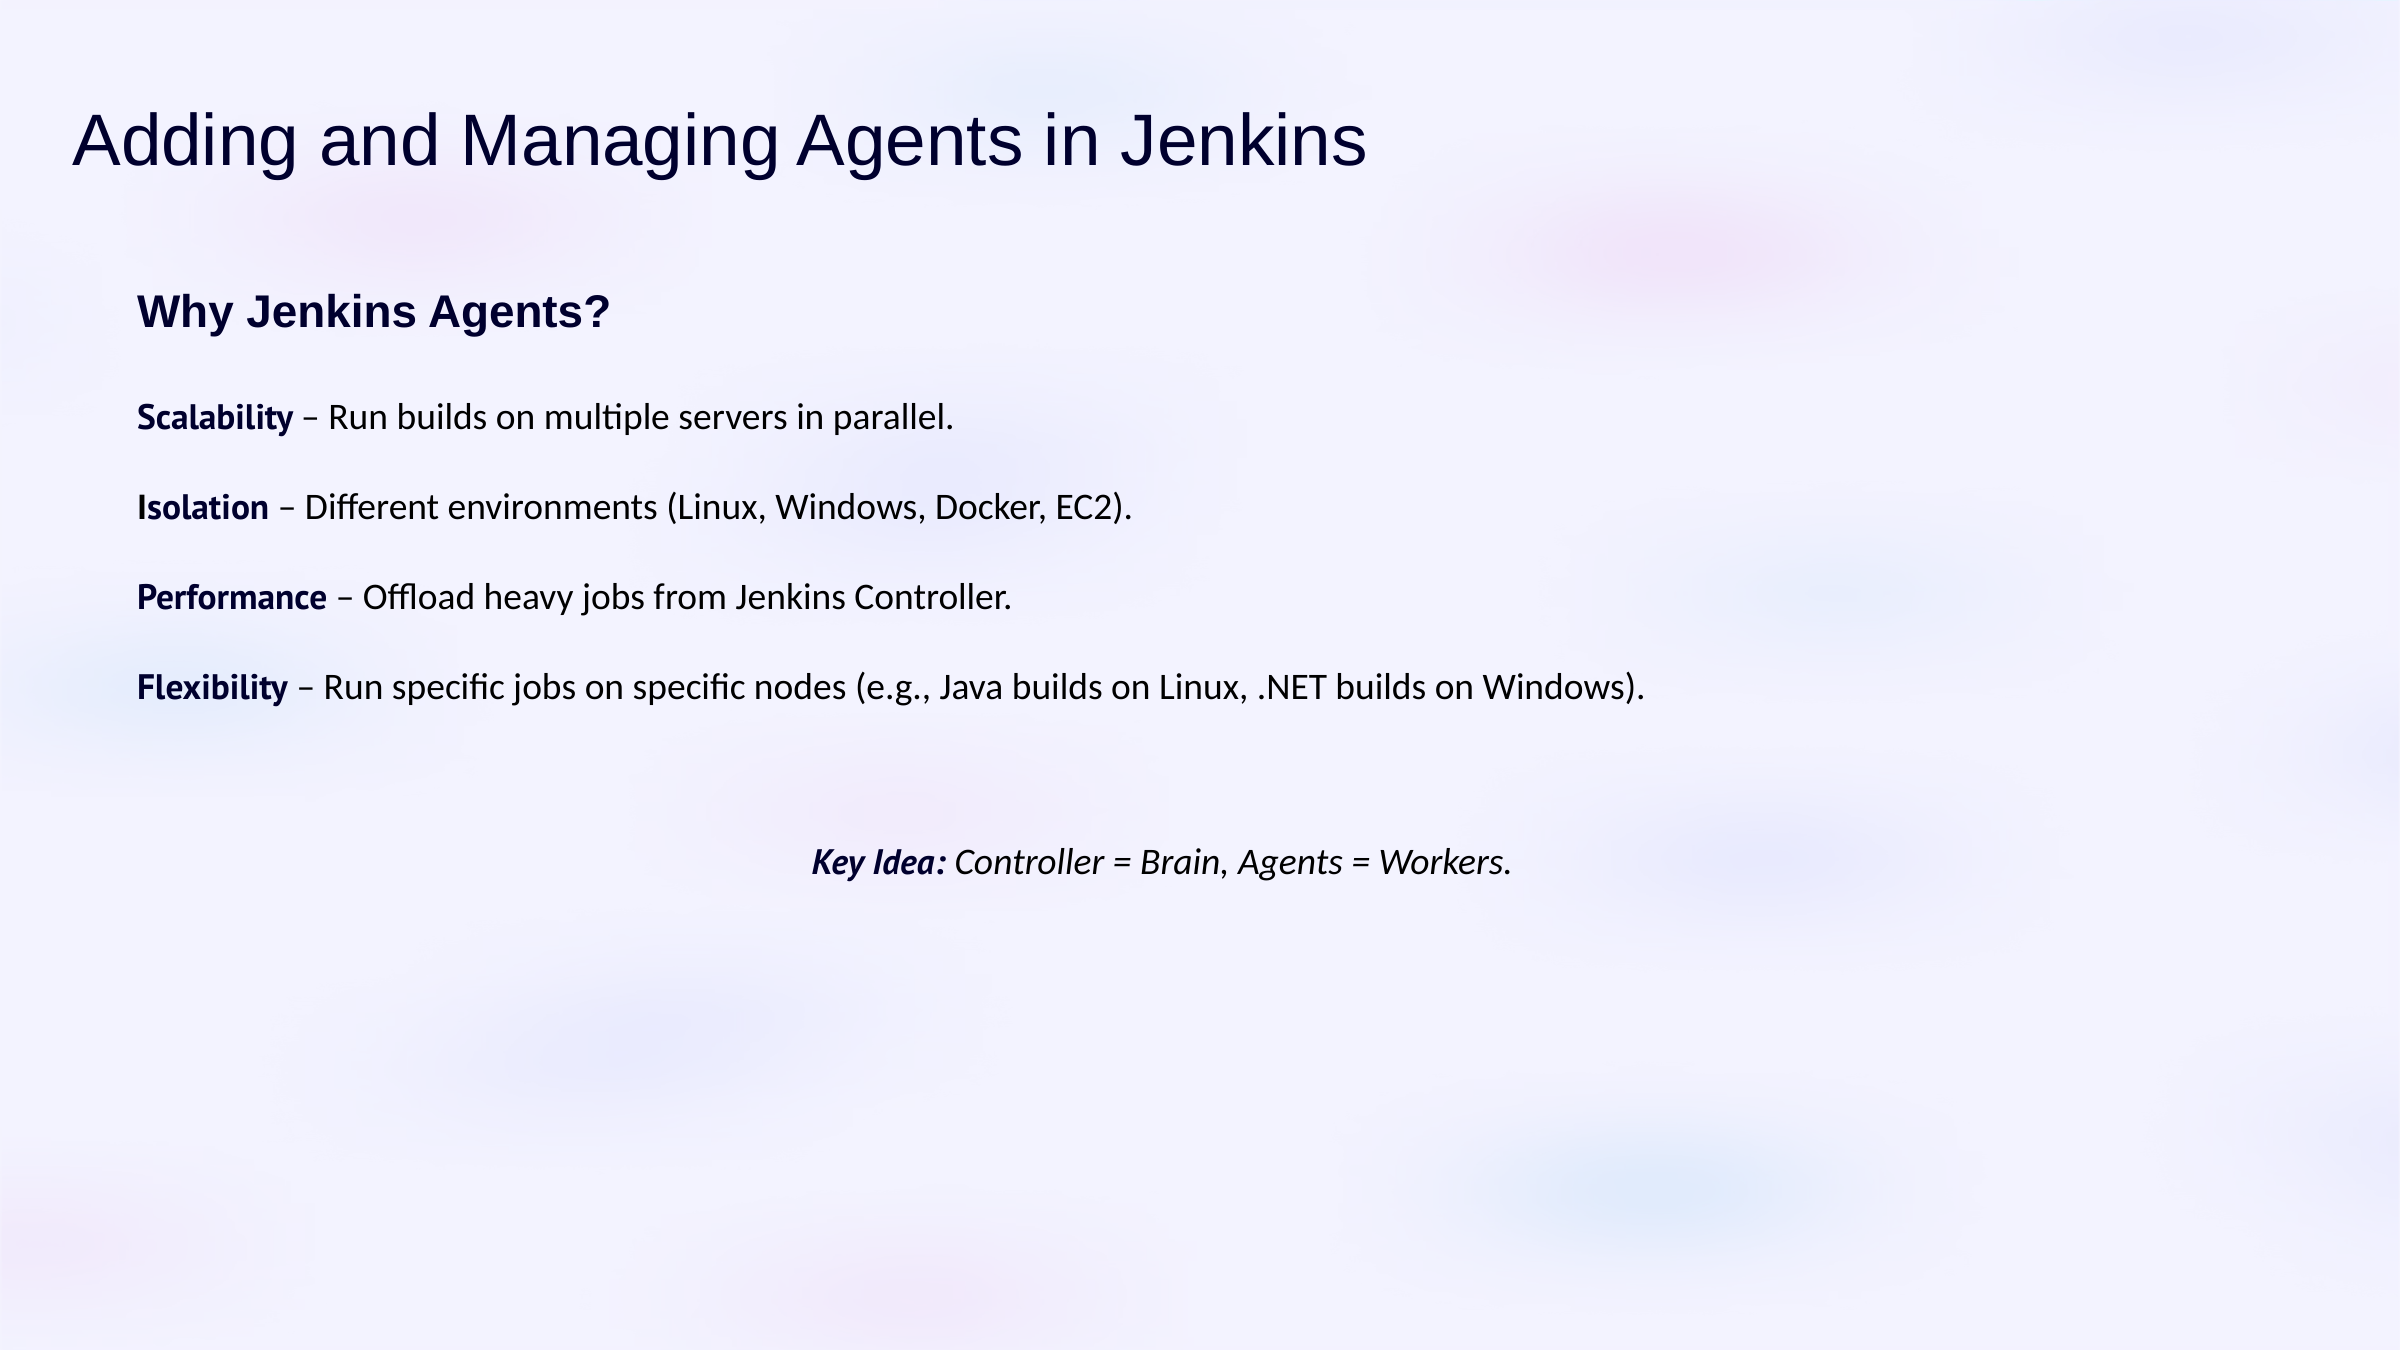

Adding and Managing Agents in Jenkins
Why Jenkins Agents?

Scalability – Run builds on multiple servers in parallel.

Isolation – Different environments (Linux, Windows, Docker, EC2).

Performance – Offload heavy jobs from Jenkins Controller.

Flexibility – Run specific jobs on specific nodes (e.g., Java builds on Linux, .NET builds on Windows).

Key Idea: Controller = Brain, Agents = Workers.